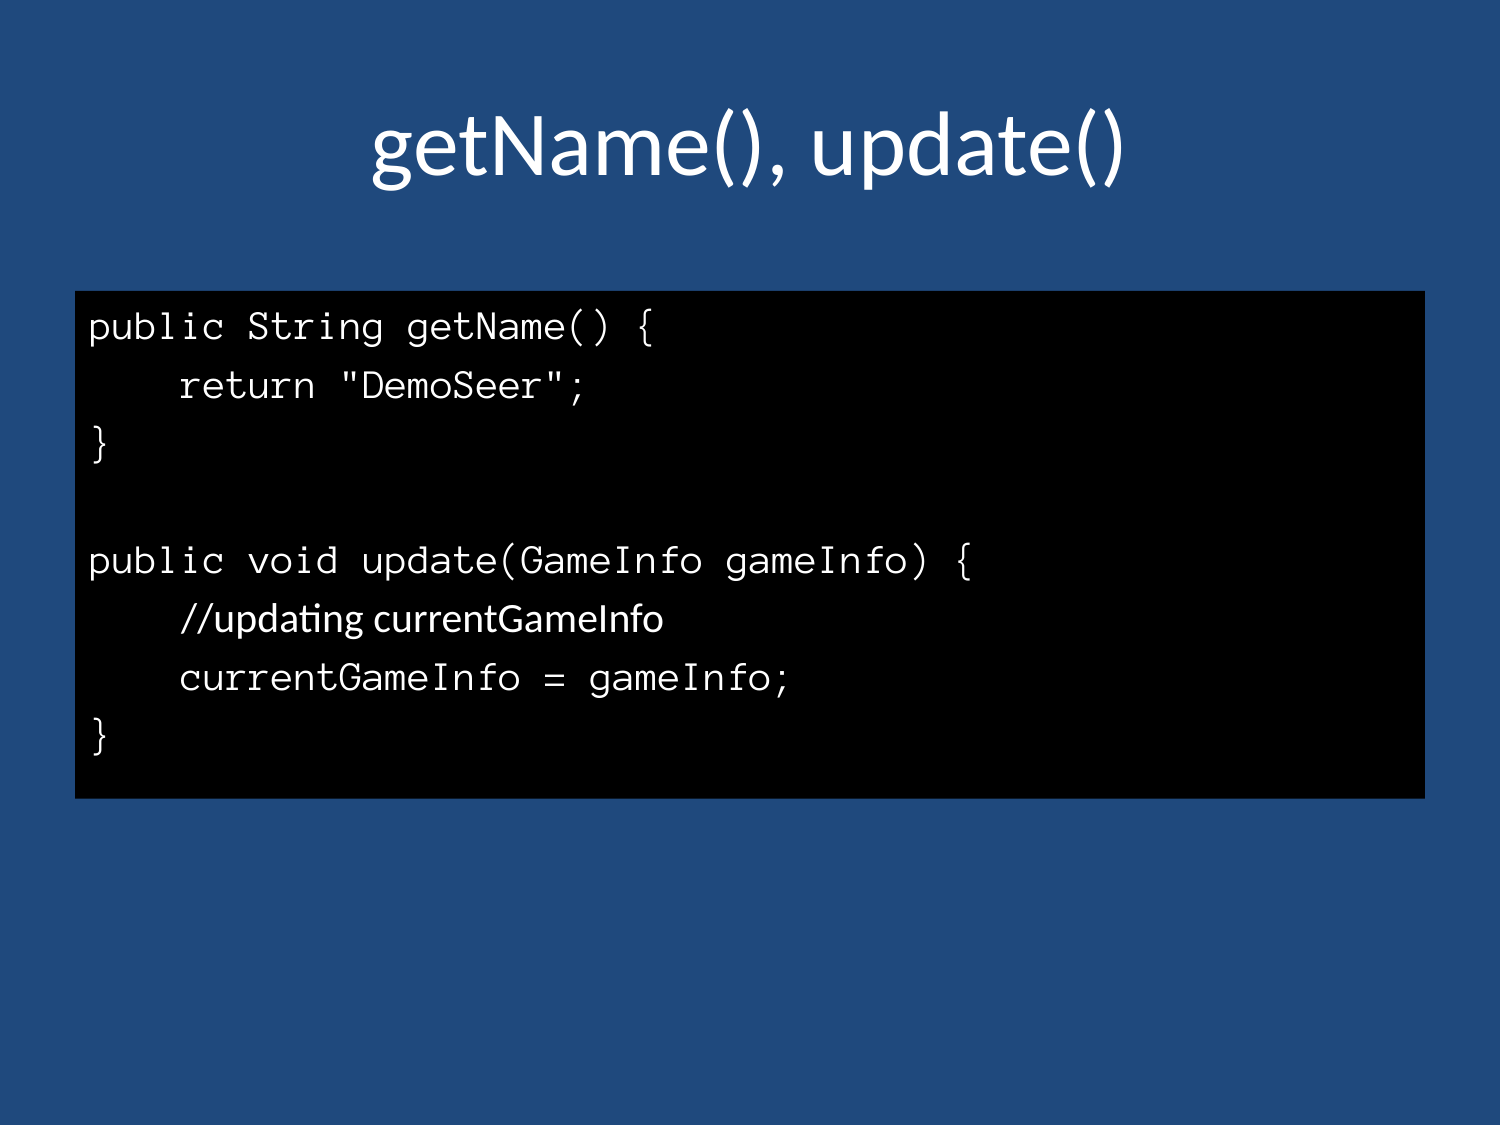

# getName(), update()
public String getName() {
    return "DemoSeer";
}

public void update(GameInfo gameInfo) {
    //updating currentGameInfo
    currentGameInfo = gameInfo;
}